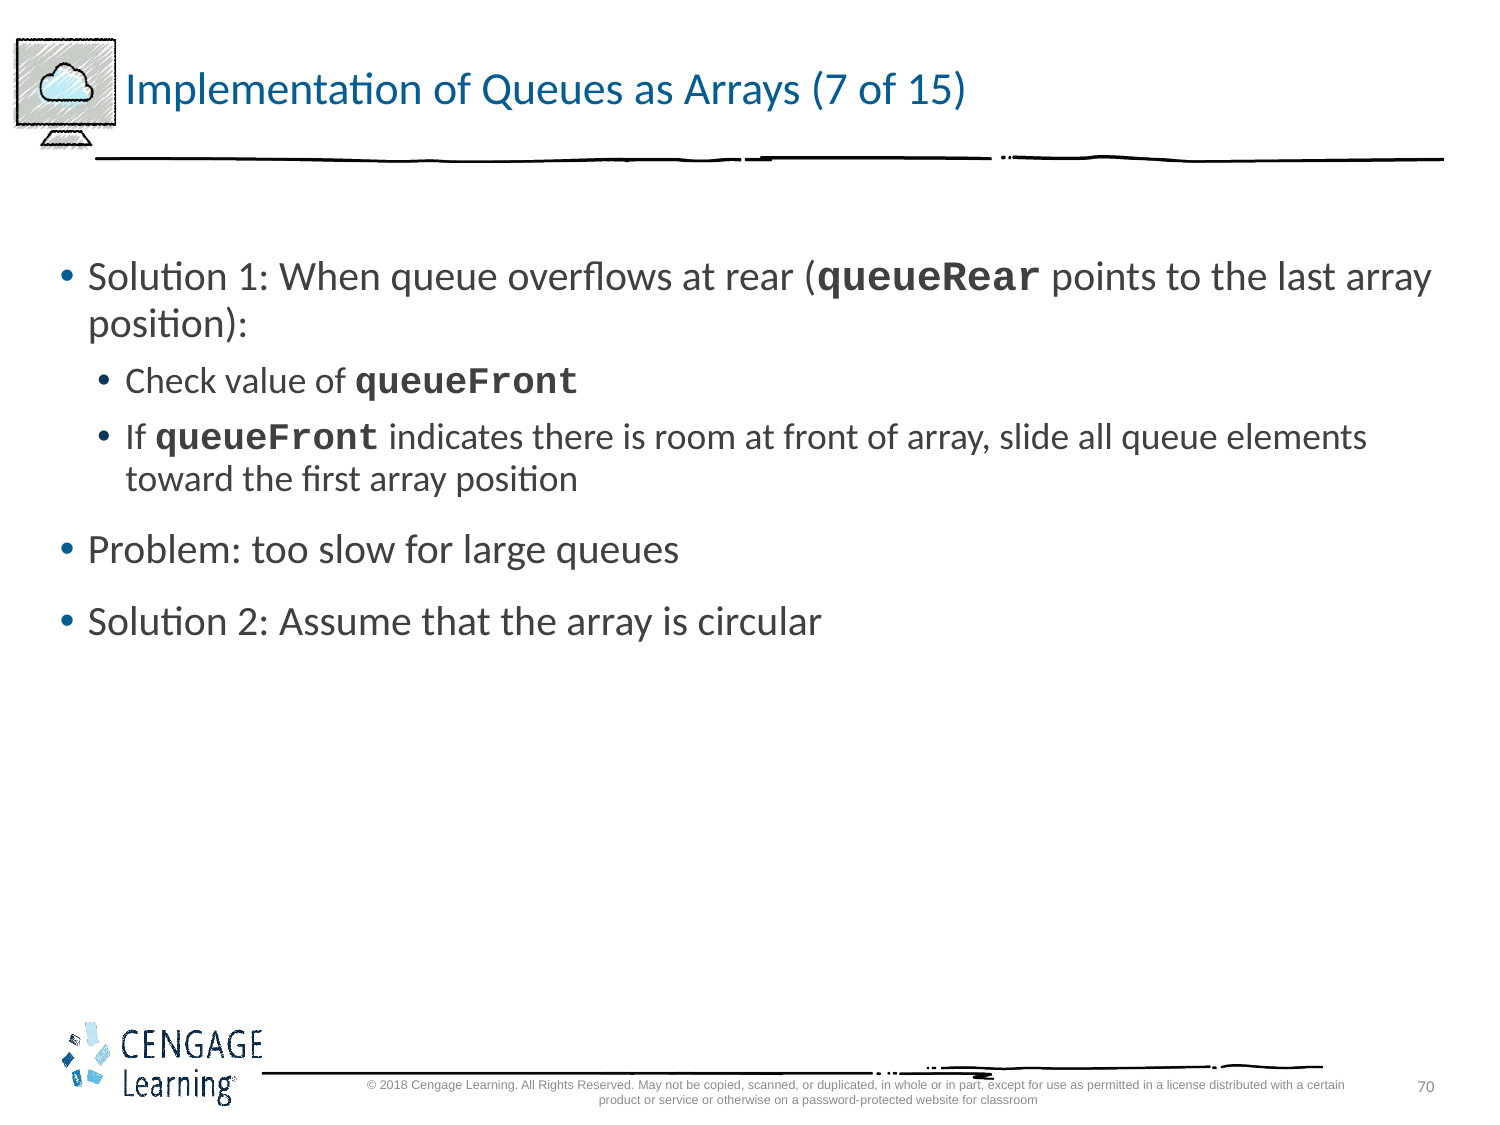

# Implementation of Queues as Arrays (7 of 15)
Solution 1: When queue overflows at rear (queueRear points to the last array position):
Check value of queueFront
If queueFront indicates there is room at front of array, slide all queue elements toward the first array position
Problem: too slow for large queues
Solution 2: Assume that the array is circular
C++ Program© 2018 Cengage Learning. All Rights Reserved. May not be copied, scanned, or duplicated, in whole or in part, except for use as permitted in a license distributed with a certain product or service or otherwise on a password-protected website for classroom
ming: From Problem Analysis to Program Design, Seventh Edition